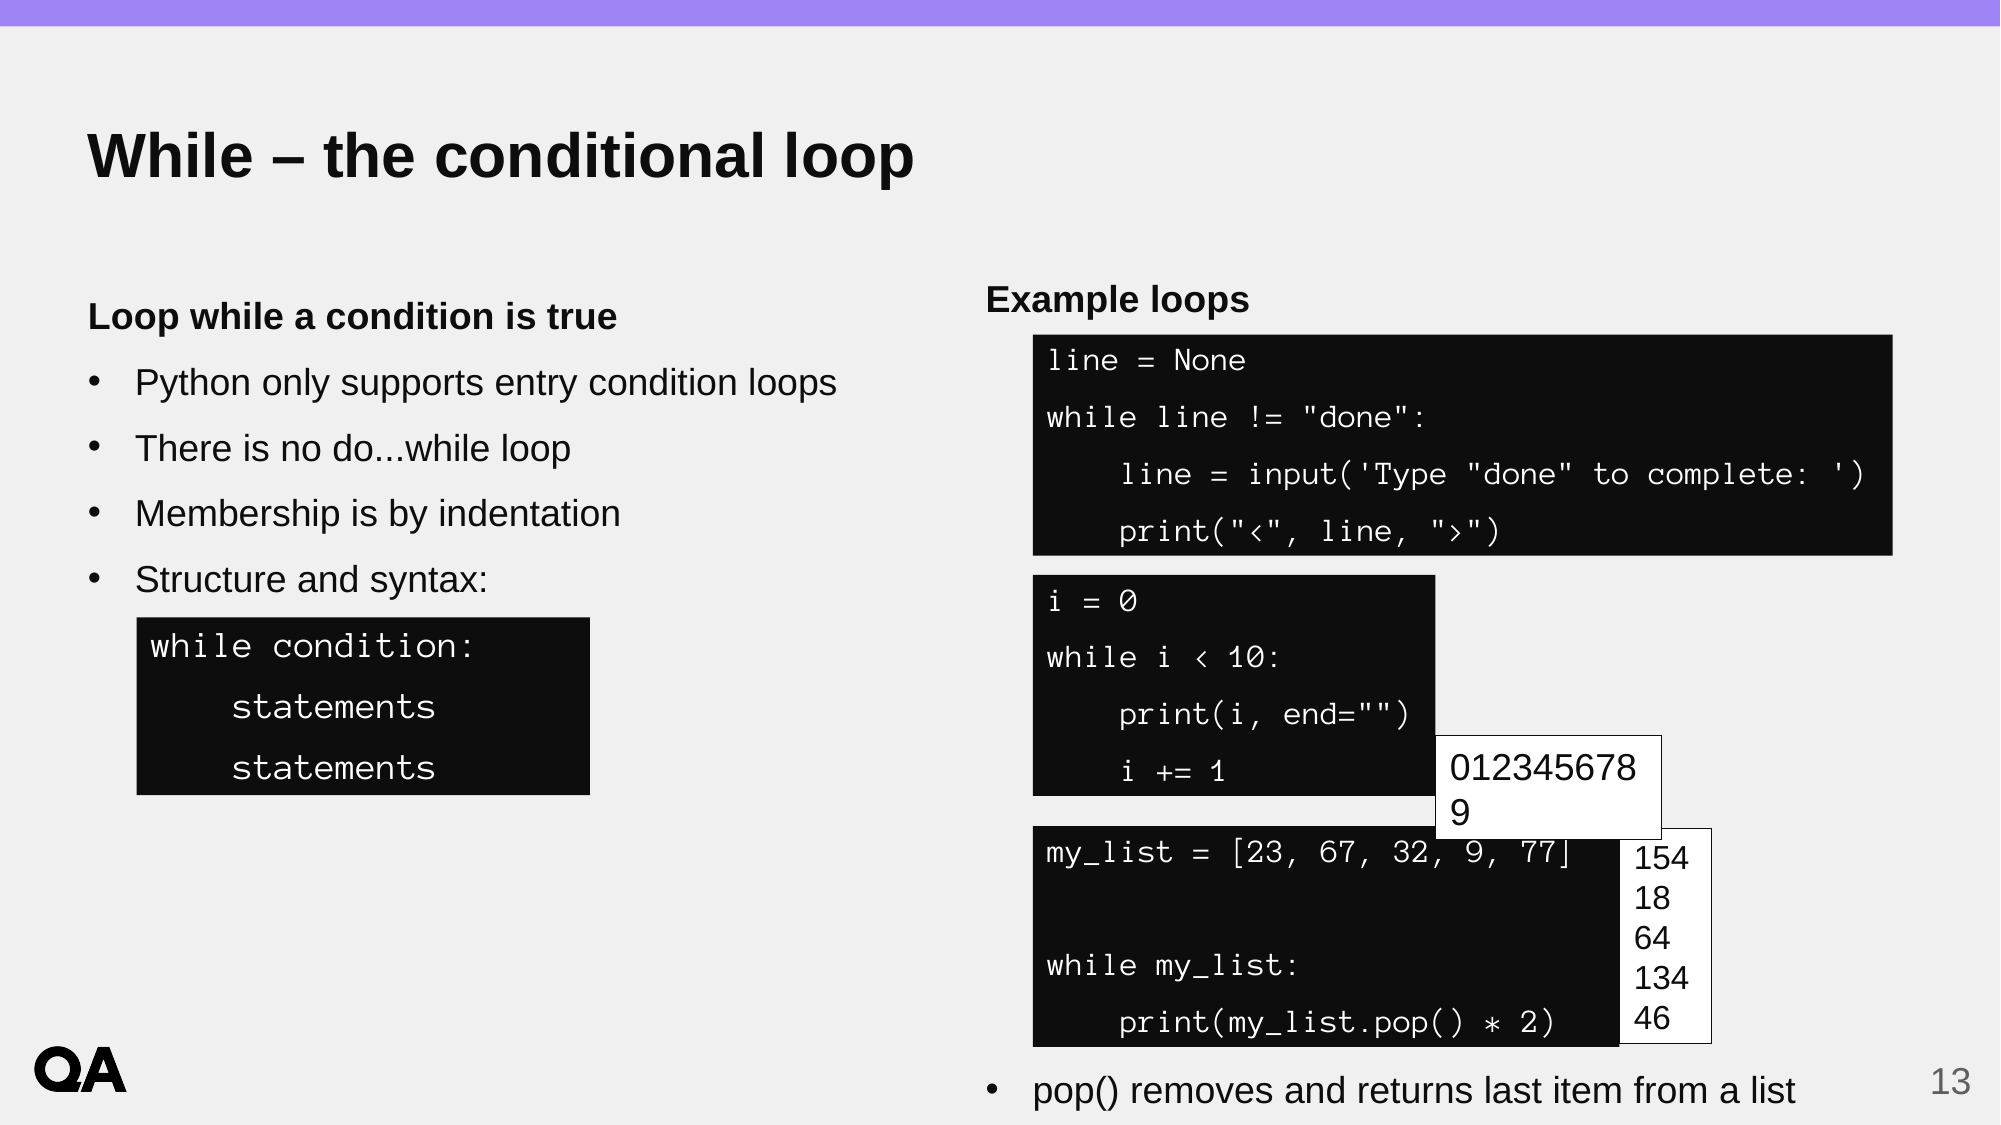

# While – the conditional loop
Example loops

pop() removes and returns last item from a list

Loop while a condition is true
Python only supports entry condition loops
There is no do...while loop
Membership is by indentation
Structure and syntax:

line = None
while line != "done":
    line = input('Type "done" to complete: ')
    print("<", line, ">")
i = 0
while i < 10:
    print(i, end="")
    i += 1
while condition:
    statements
    statements
0123456789
my_list = [23, 67, 32, 9, 77]

while my_list:
    print(my_list.pop() * 2)
154
18
64
134
46
13